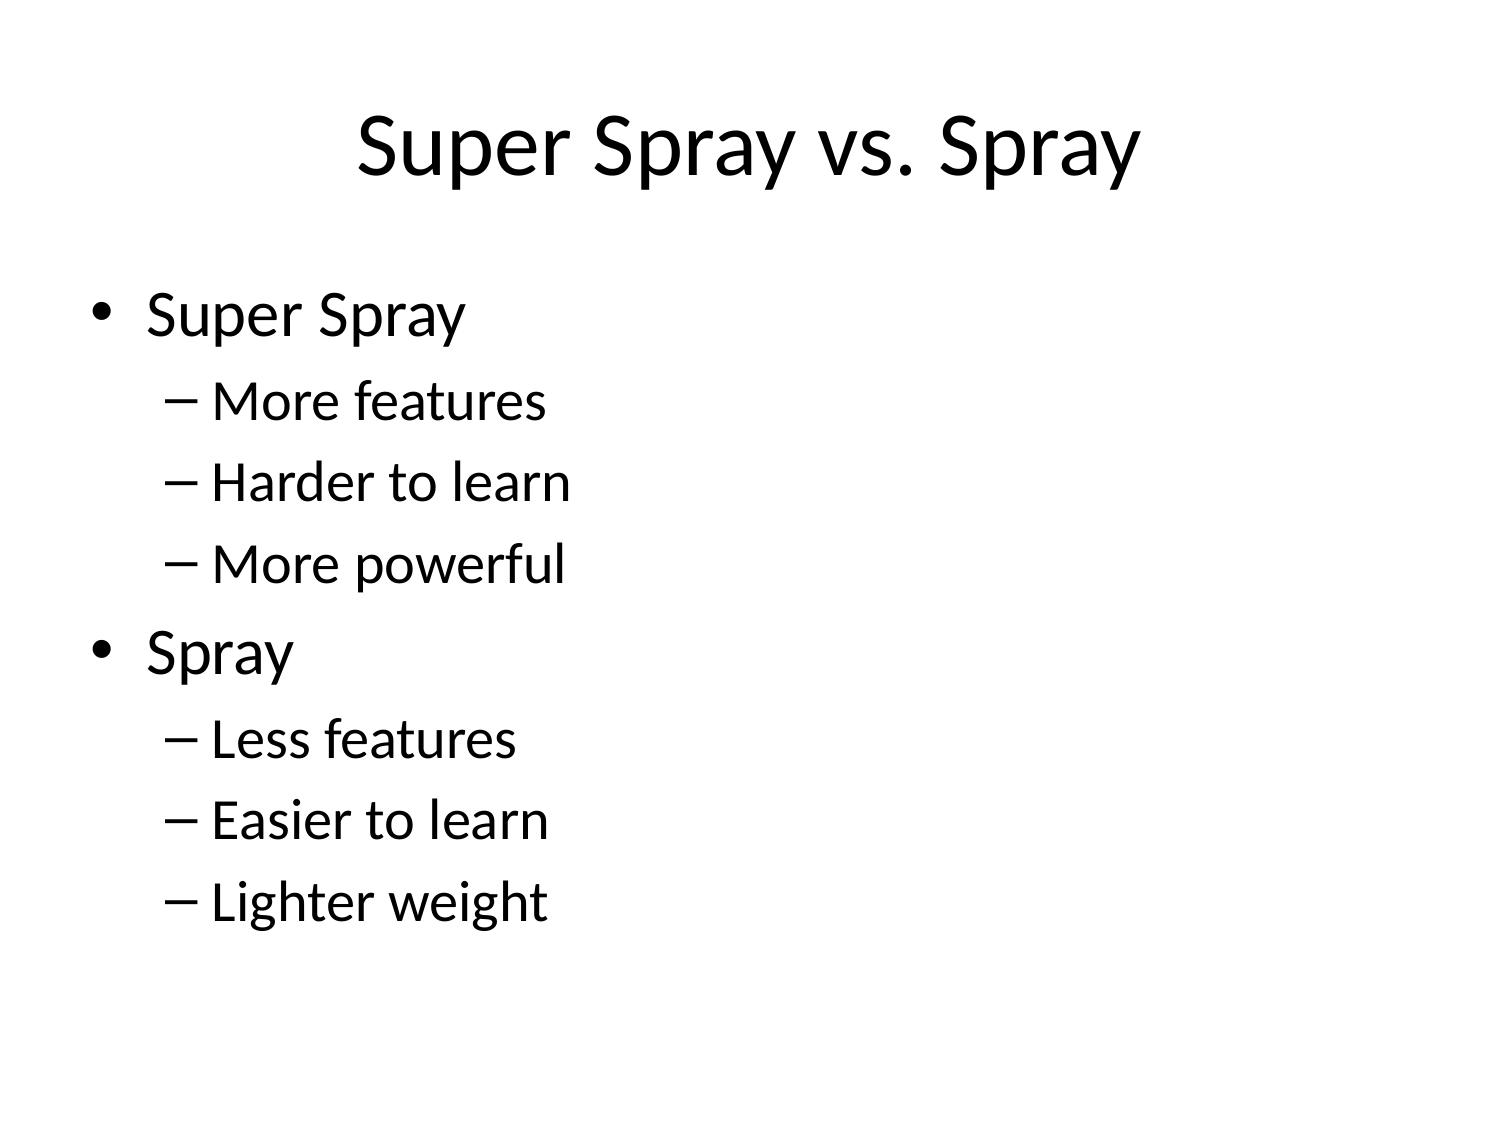

# Super Spray vs. Spray
Super Spray
More features
Harder to learn
More powerful
Spray
Less features
Easier to learn
Lighter weight